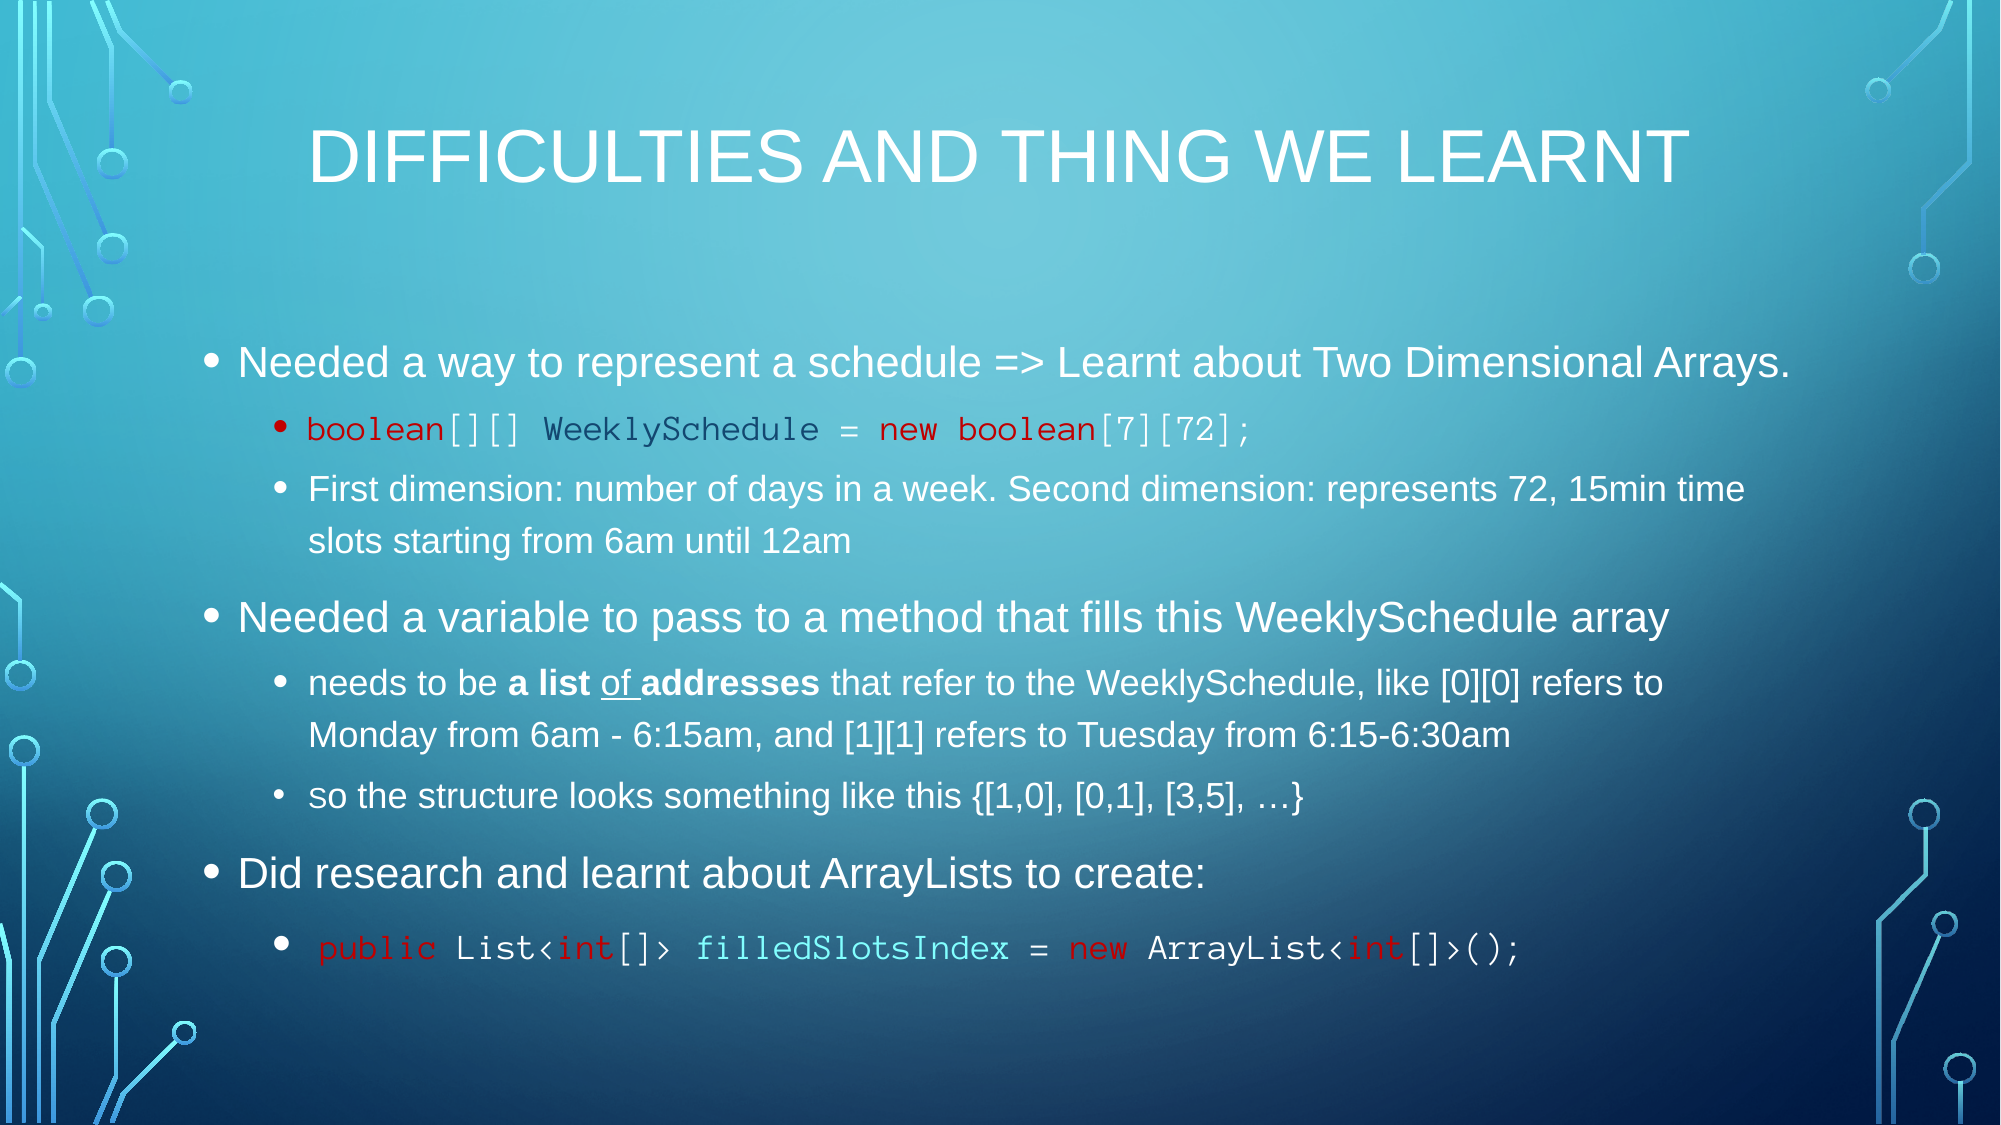

# Difficulties and Thing We learnt
Needed a way to represent a schedule => Learnt about Two Dimensional Arrays.
boolean[][] WeeklySchedule = new boolean[7][72];
First dimension: number of days in a week. Second dimension: represents 72, 15min time slots starting from 6am until 12am
Needed a variable to pass to a method that fills this WeeklySchedule array
needs to be a list of addresses that refer to the WeeklySchedule, like [0][0] refers to Monday from 6am - 6:15am, and [1][1] refers to Tuesday from 6:15-6:30am
So the structure looks something like this {[1,0], [0,1], [3,5], …}
Did research and learnt about ArrayLists to create:
 public List<int[]> filledSlotsIndex = new ArrayList<int[]>();